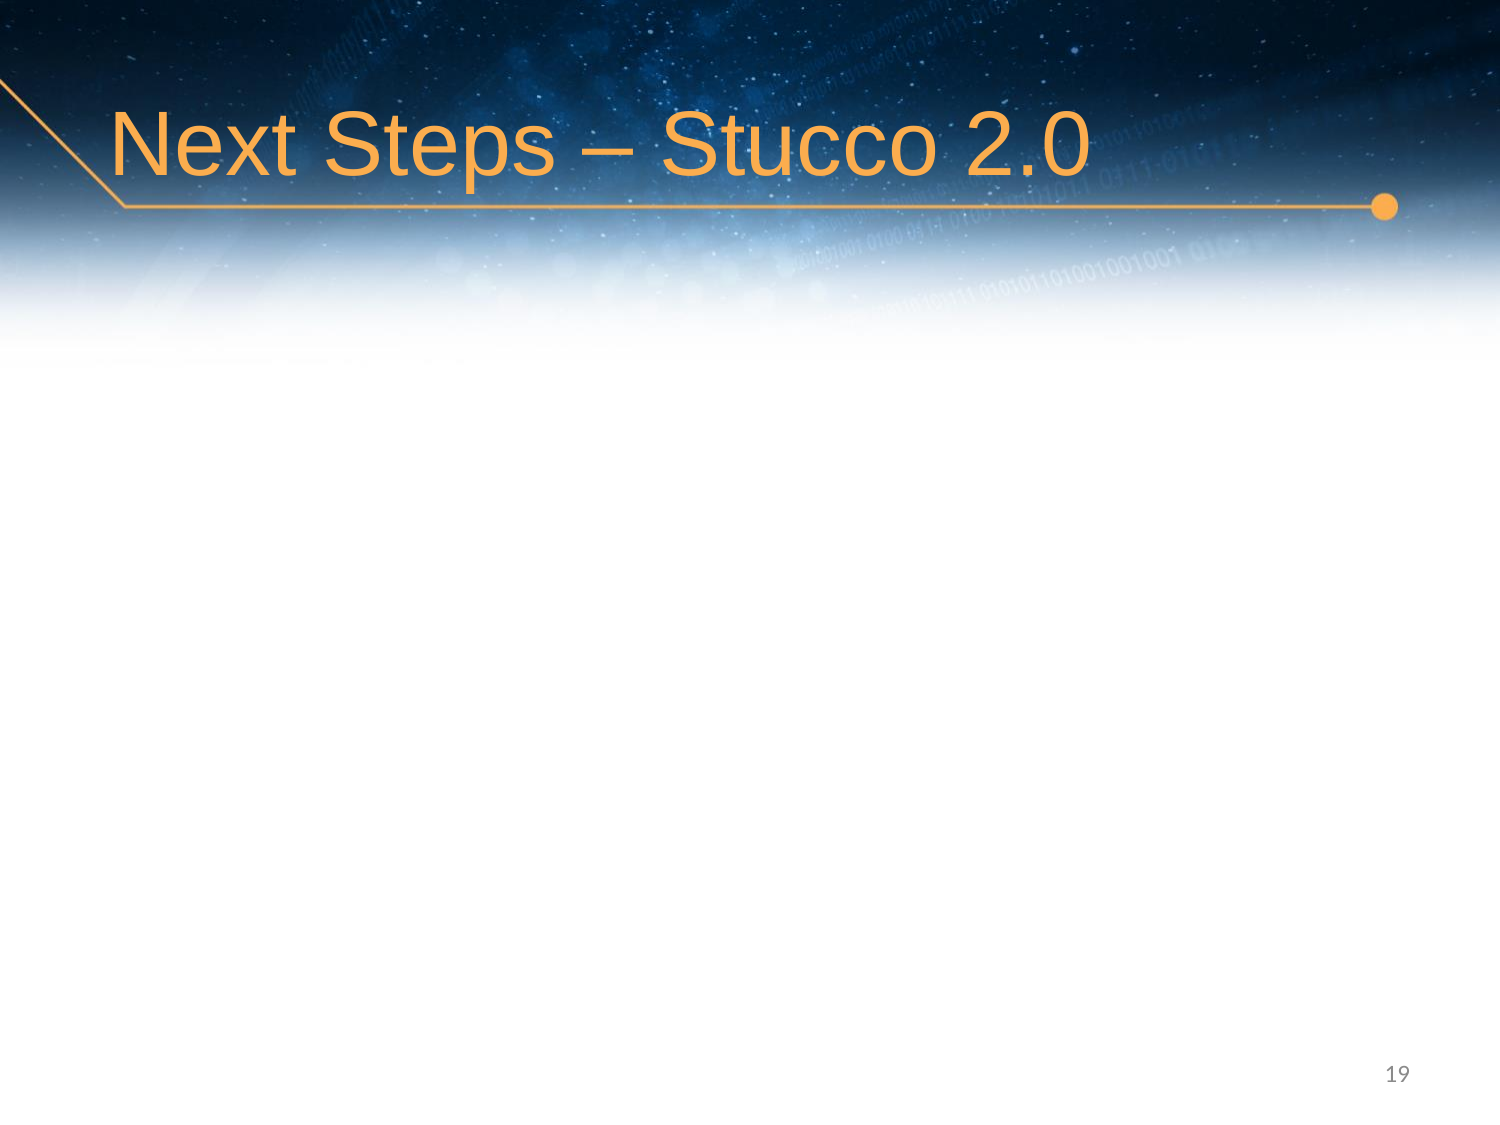

# Next Steps – Stucco 2.0

19